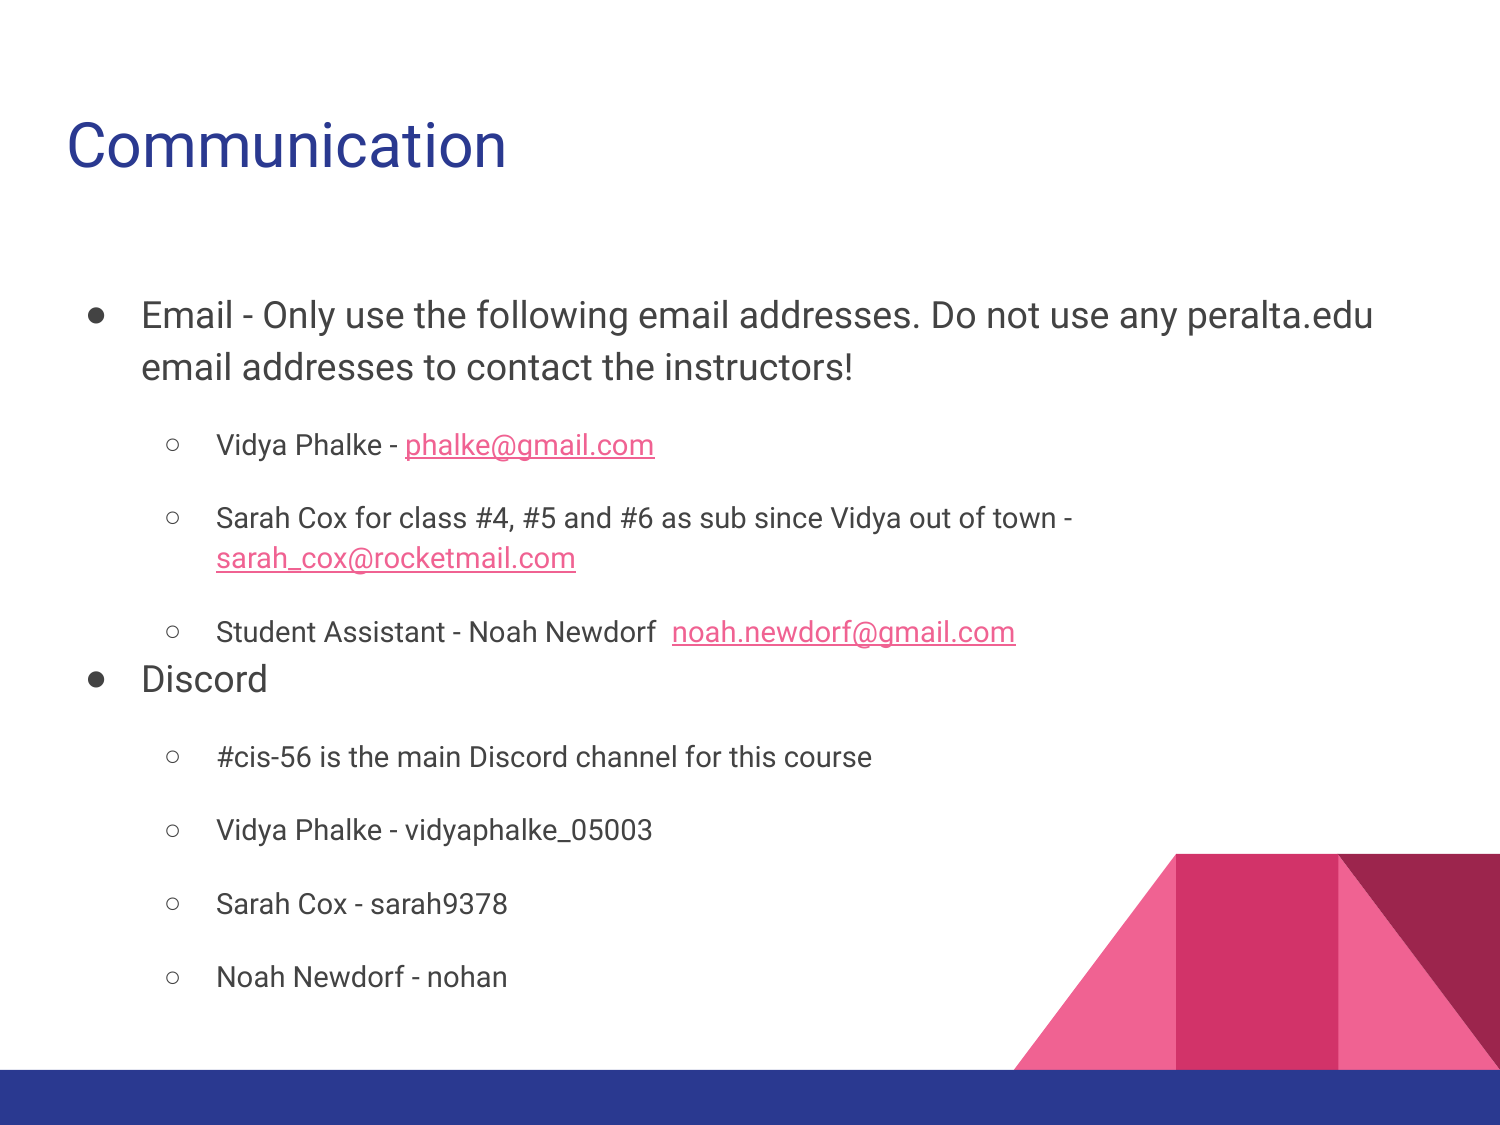

# Communication
Email - Only use the following email addresses. Do not use any peralta.edu email addresses to contact the instructors!
Vidya Phalke - phalke@gmail.com
Sarah Cox for class #4, #5 and #6 as sub since Vidya out of town - sarah_cox@rocketmail.com
Student Assistant - Noah Newdorf  noah.newdorf@gmail.com
Discord
#cis-56 is the main Discord channel for this course
Vidya Phalke - vidyaphalke_05003
Sarah Cox - sarah9378
Noah Newdorf - nohan